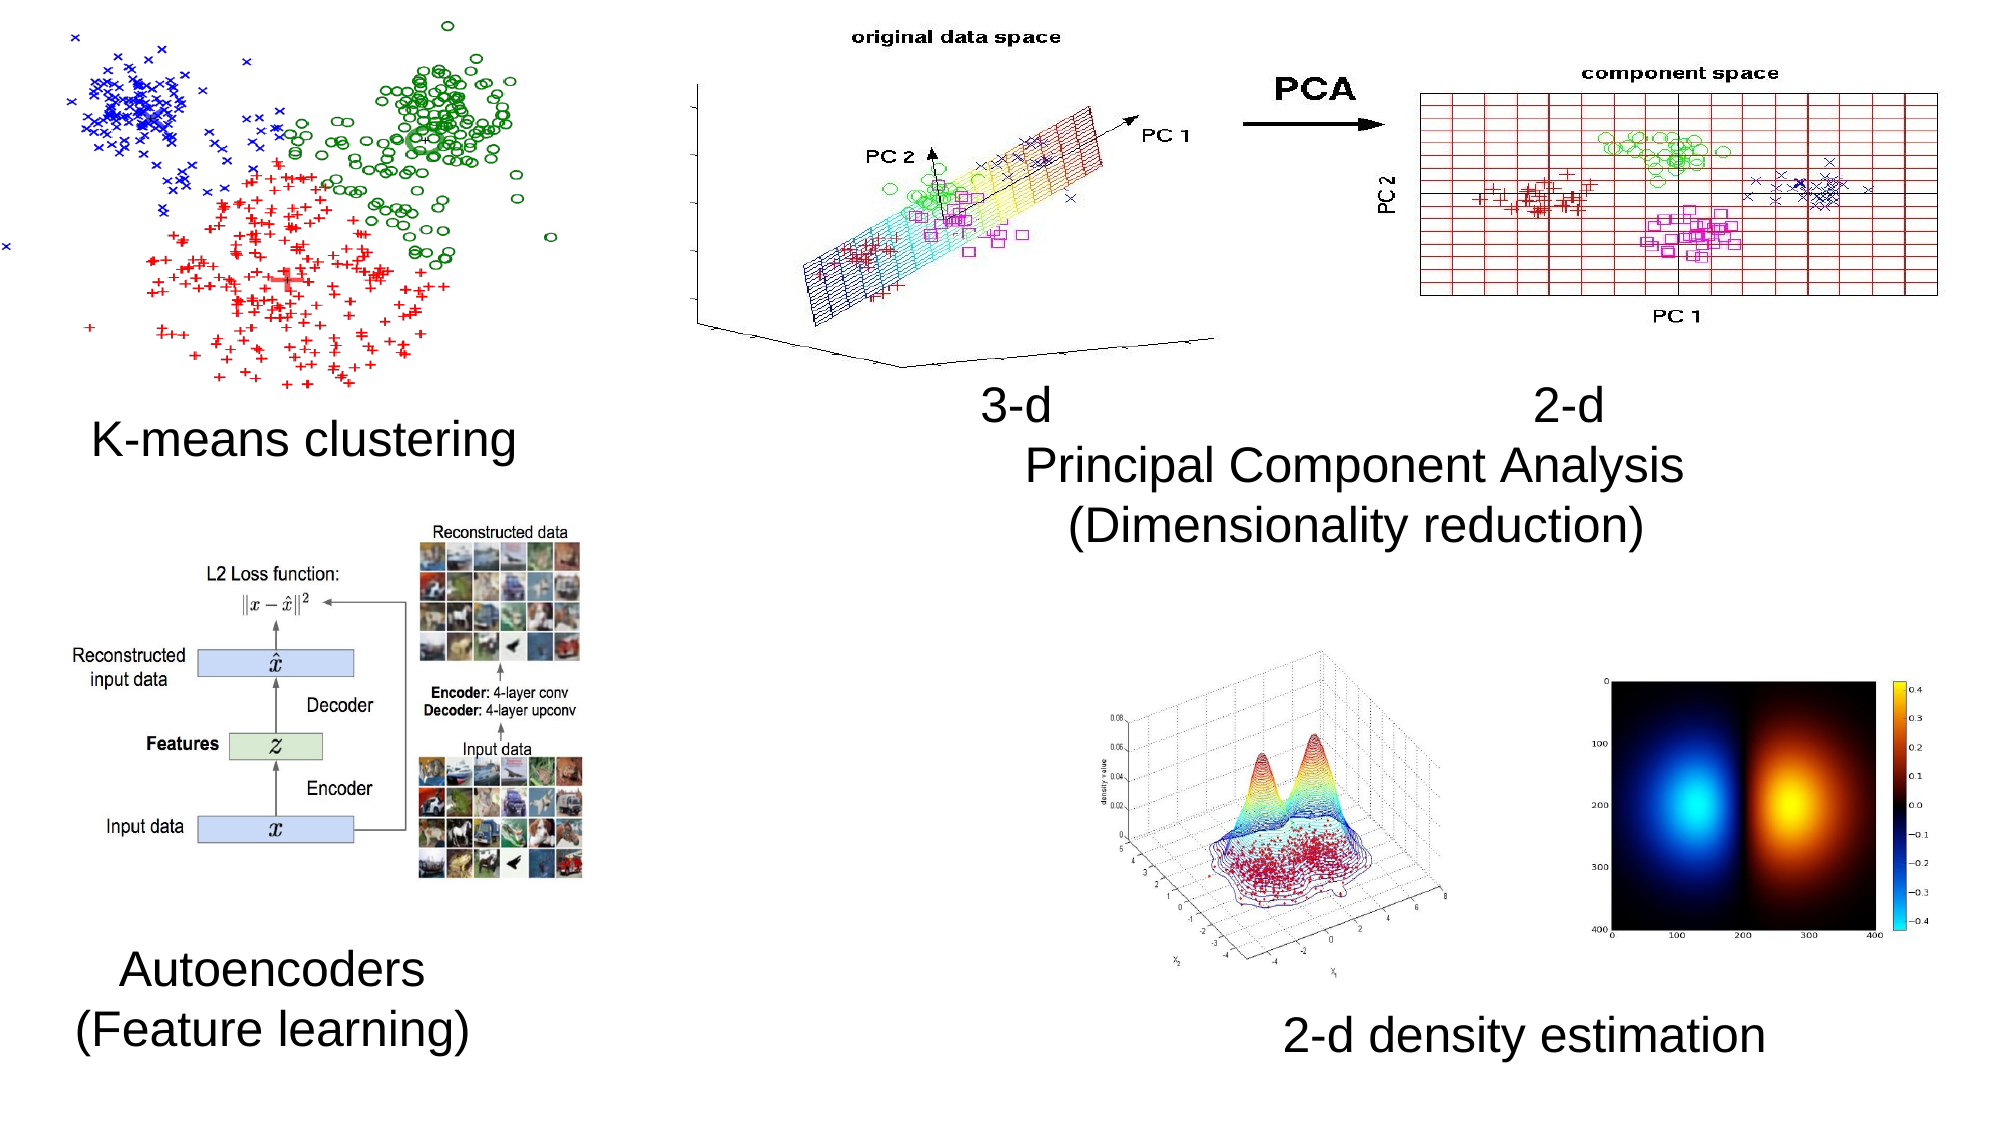

3-d	2-d
Principal Component Analysis  (Dimensionality reduction)
K-means clustering

Autoencoders  (Feature learning)
2-d density estimation